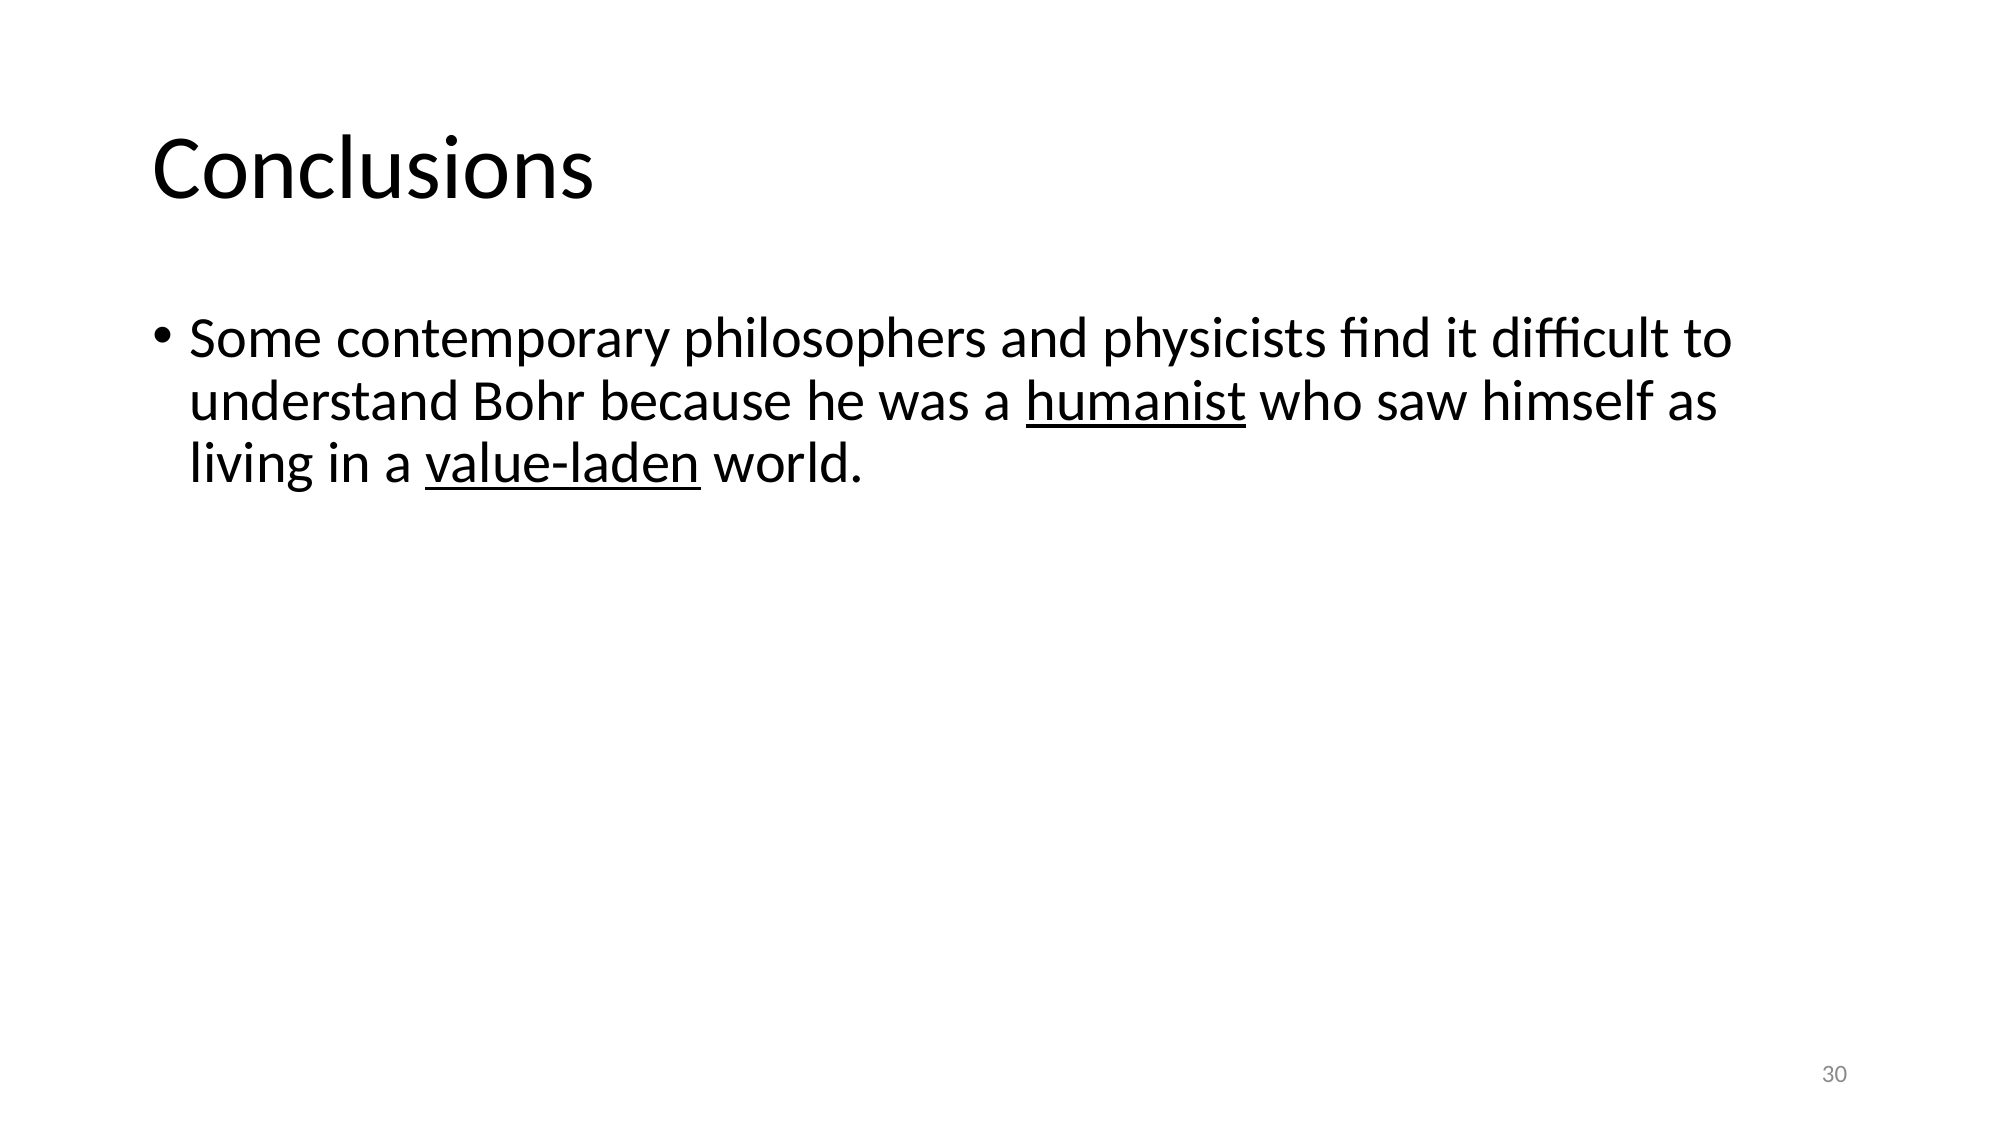

# Conclusions
Some contemporary philosophers and physicists find it difficult to understand Bohr because he was a humanist who saw himself as living in a value-laden world.
30